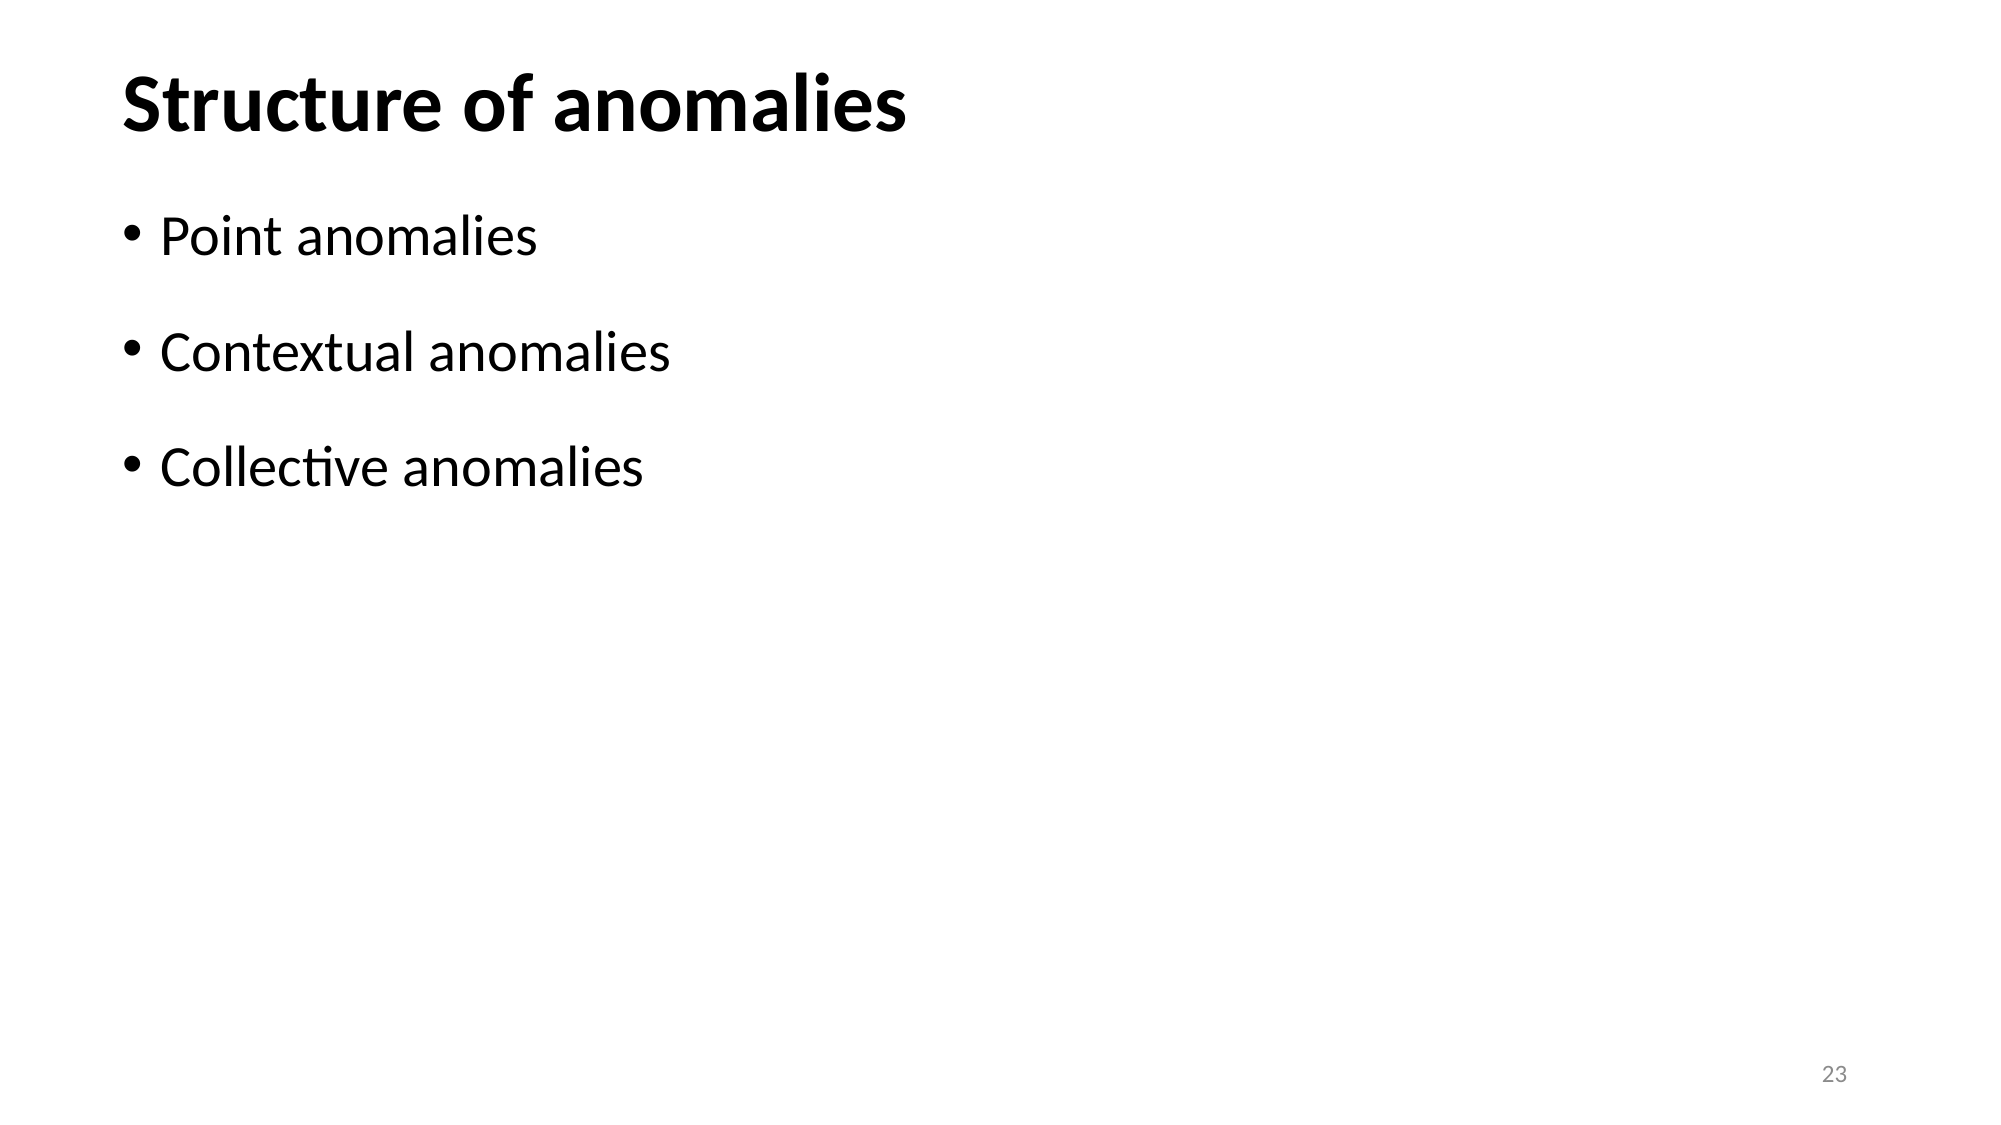

# Structure of anomalies
Point anomalies
Contextual anomalies
Collective anomalies
23